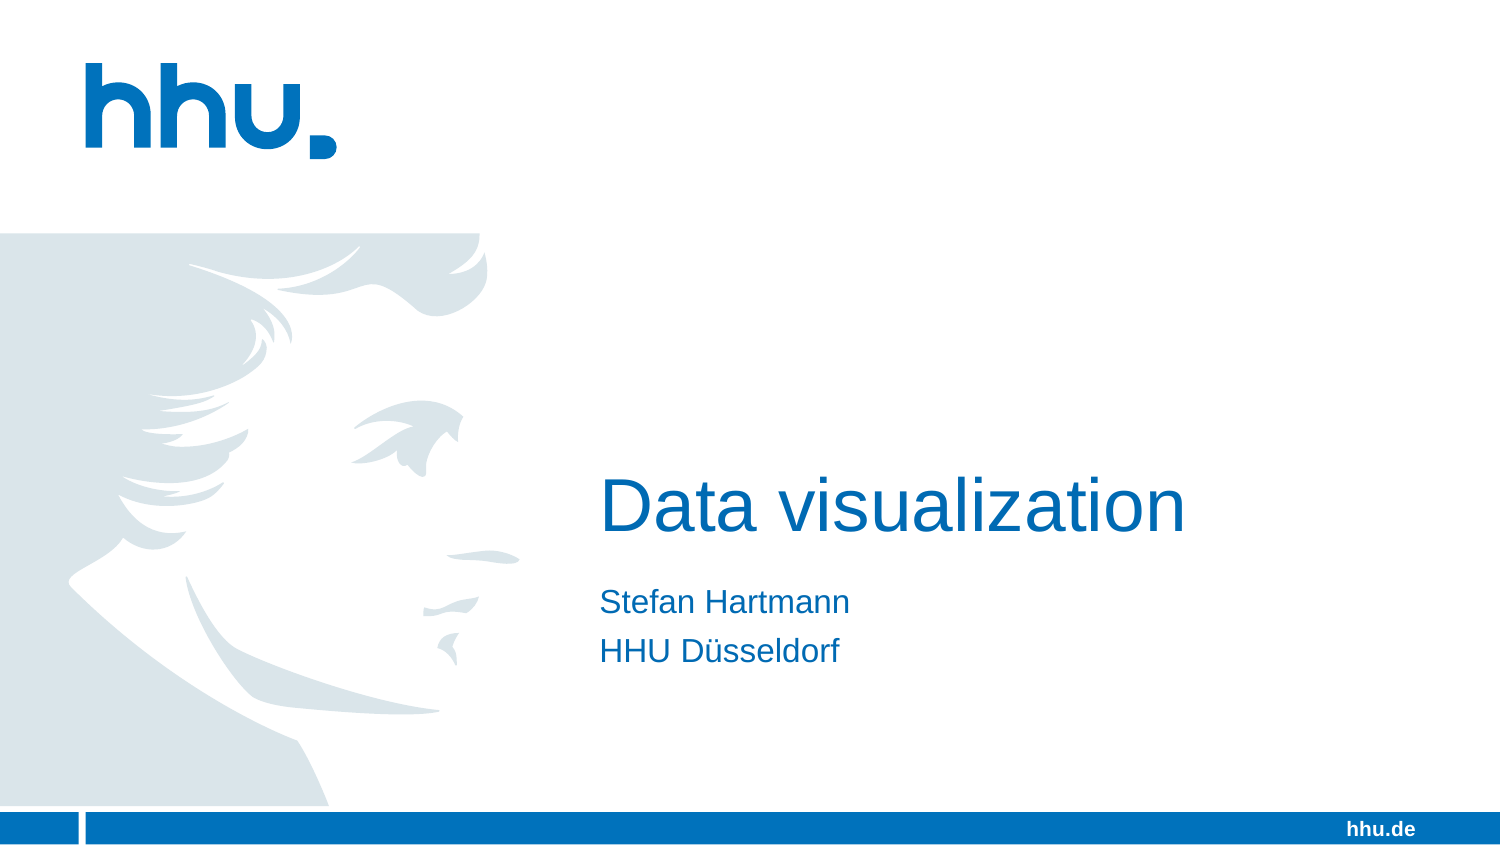

# Data visualization
Stefan Hartmann
HHU Düsseldorf